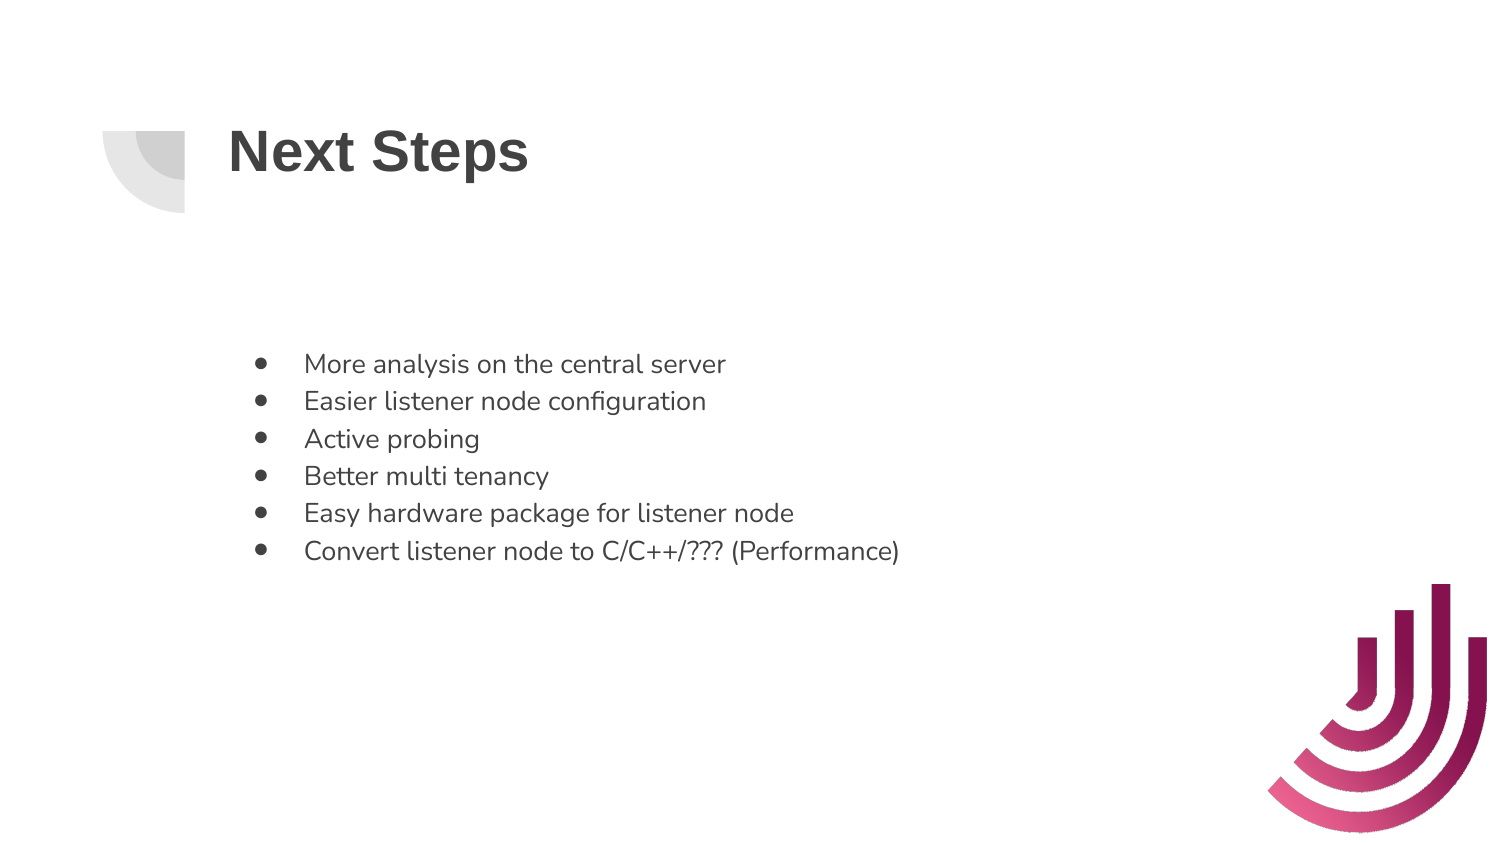

# Next Steps
More analysis on the central server
Easier listener node configuration
Active probing
Better multi tenancy
Easy hardware package for listener node
Convert listener node to C/C++/??? (Performance)